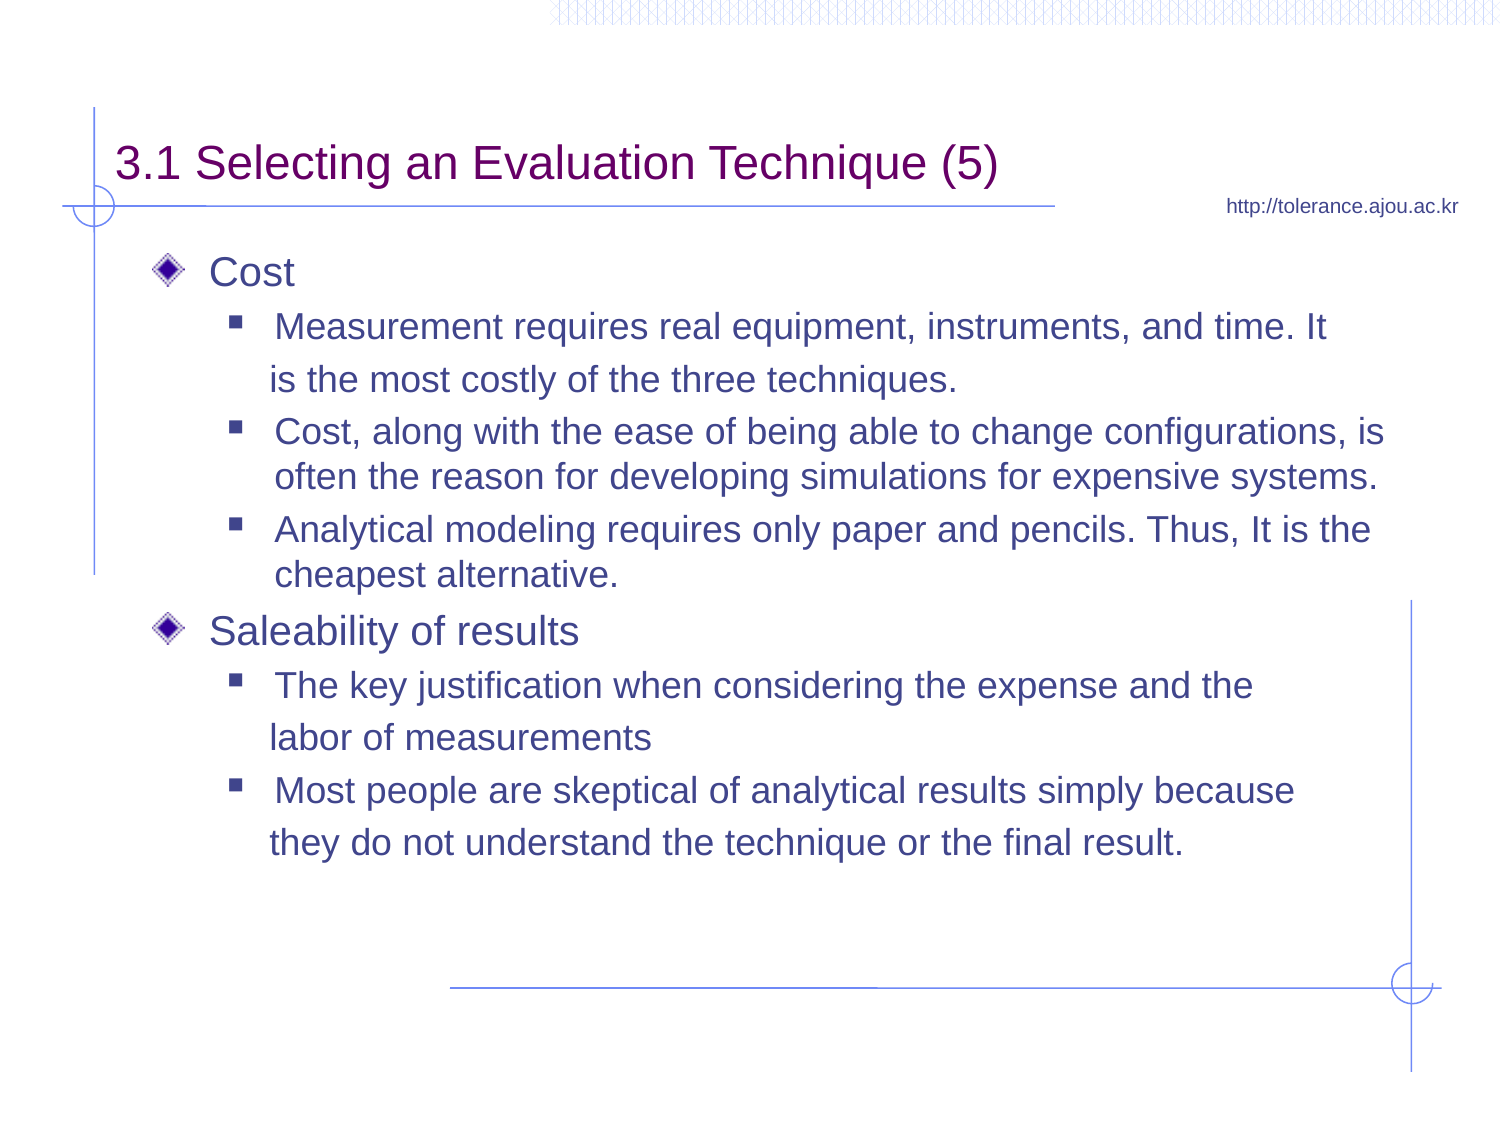

# 3.1 Selecting an Evaluation Technique (5)
Cost
Measurement requires real equipment, instruments, and time. It
    is the most costly of the three techniques.
Cost, along with the ease of being able to change configurations, is often the reason for developing simulations for expensive systems.
Analytical modeling requires only paper and pencils. Thus, It is the cheapest alternative.
Saleability of results
The key justification when considering the expense and the
    labor of measurements
Most people are skeptical of analytical results simply because
    they do not understand the technique or the final result.